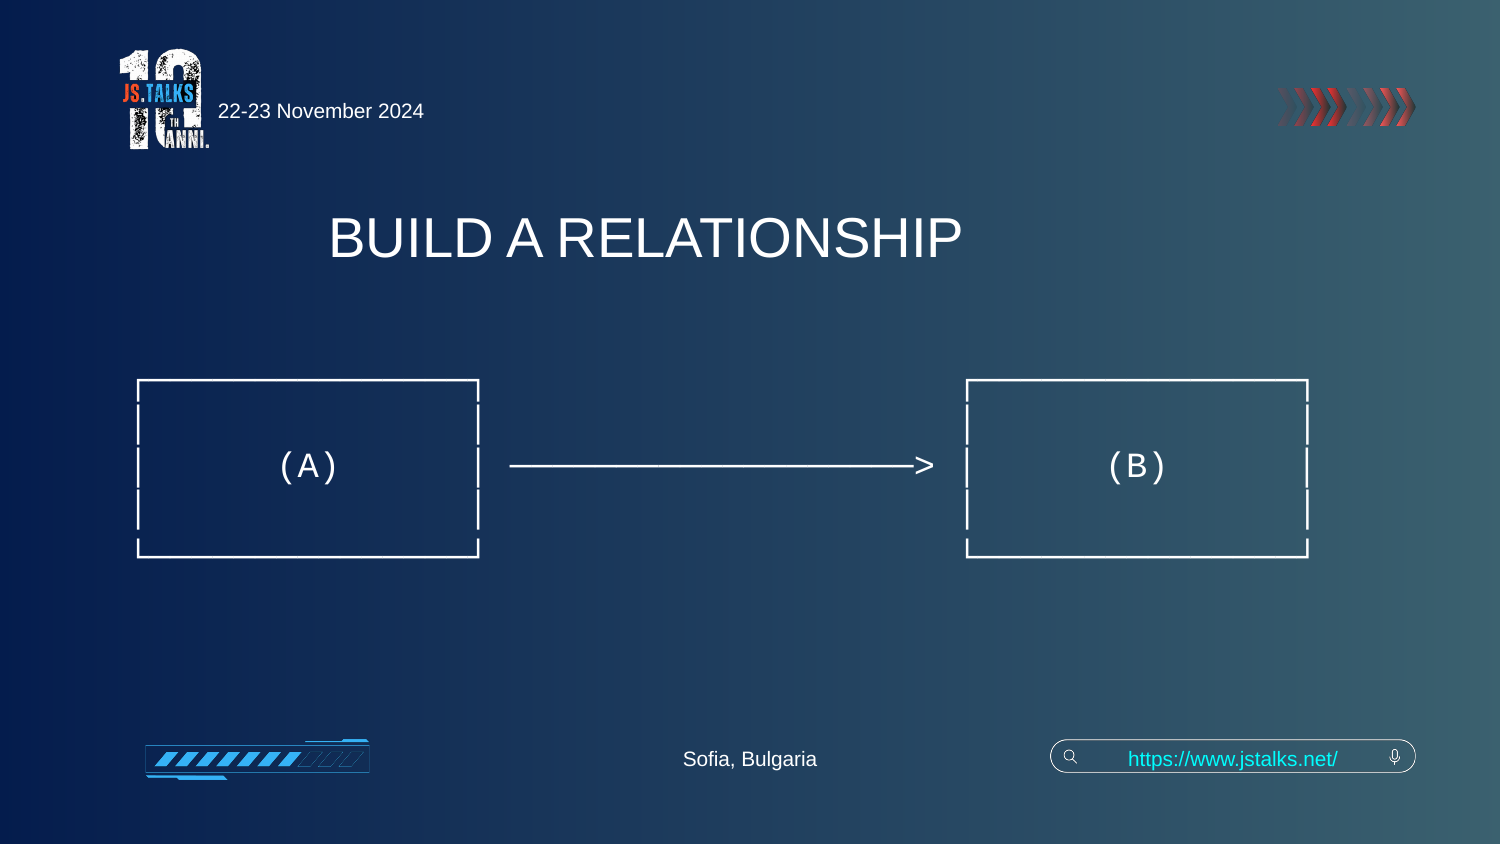

22-23 November 2024
BUILD A RELATIONSHIP

      ┌───────────────┐                      ┌───────────────┐
      │               │                      │               │
      │      (A)      │ ───────────────────> │      (B)      │
      │               │                      │               │
      └───────────────┘                      └───────────────┘

Sofia, Bulgaria
https://www.jstalks.net/